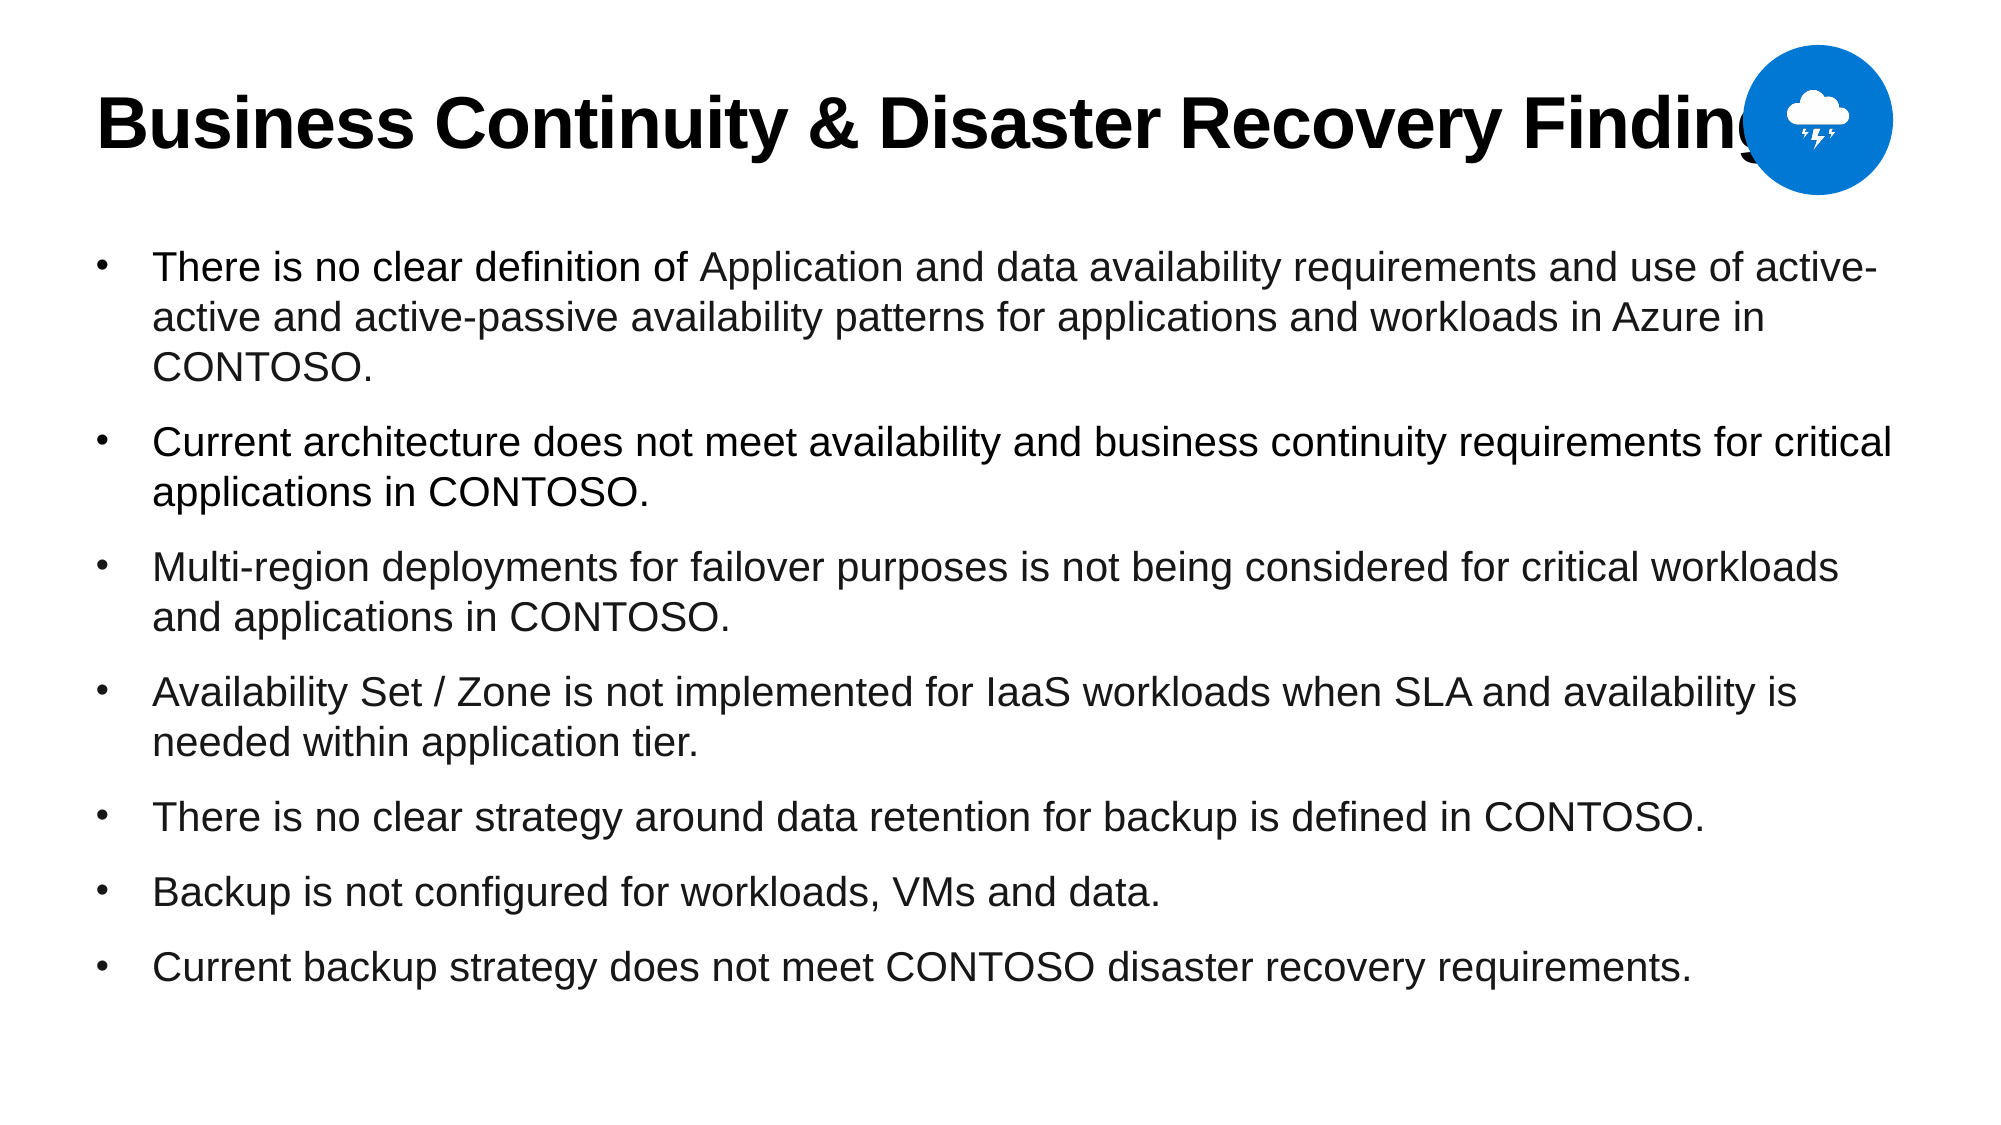

# Business Continuity & Disaster Recovery Findings
There is no clear definition of Application and data availability requirements and use of active-active and active-passive availability patterns for applications and workloads in Azure in CONTOSO.
Current architecture does not meet availability and business continuity requirements for critical applications in CONTOSO.
Multi-region deployments for failover purposes is not being considered for critical workloads and applications in CONTOSO.
Availability Set / Zone is not implemented for IaaS workloads when SLA and availability is needed within application tier.
There is no clear strategy around data retention for backup is defined in CONTOSO.
Backup is not configured for workloads, VMs and data.
Current backup strategy does not meet CONTOSO disaster recovery requirements.